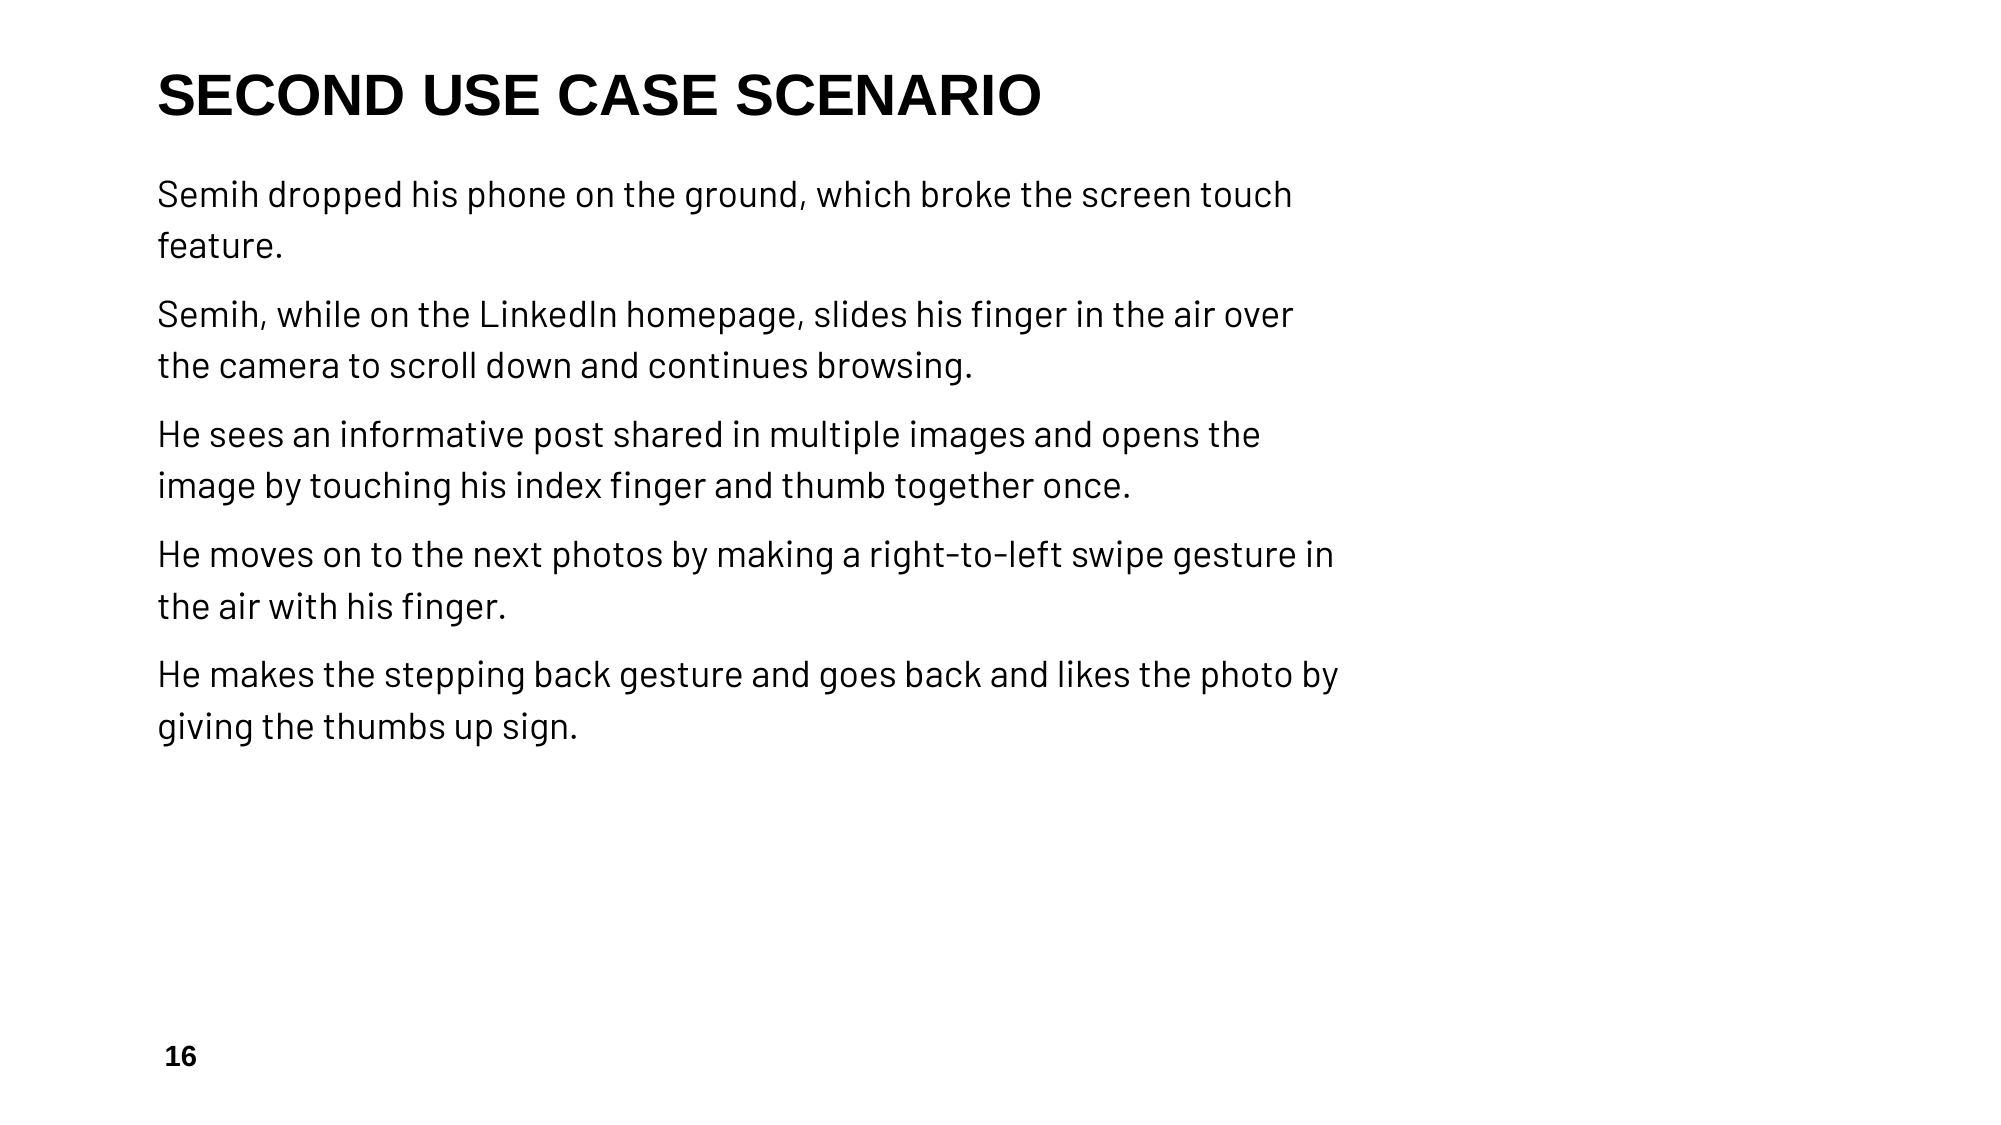

sECOND Use Case Scenario
Semih dropped his phone on the ground, which broke the screen touch feature.
Semih, while on the LinkedIn homepage, slides his finger in the air over the camera to scroll down and continues browsing.
He sees an informative post shared in multiple images and opens the image by touching his index finger and thumb together once.
He moves on to the next photos by making a right-to-left swipe gesture in the air with his finger.
He makes the stepping back gesture and goes back and likes the photo by giving the thumbs up sign.
16